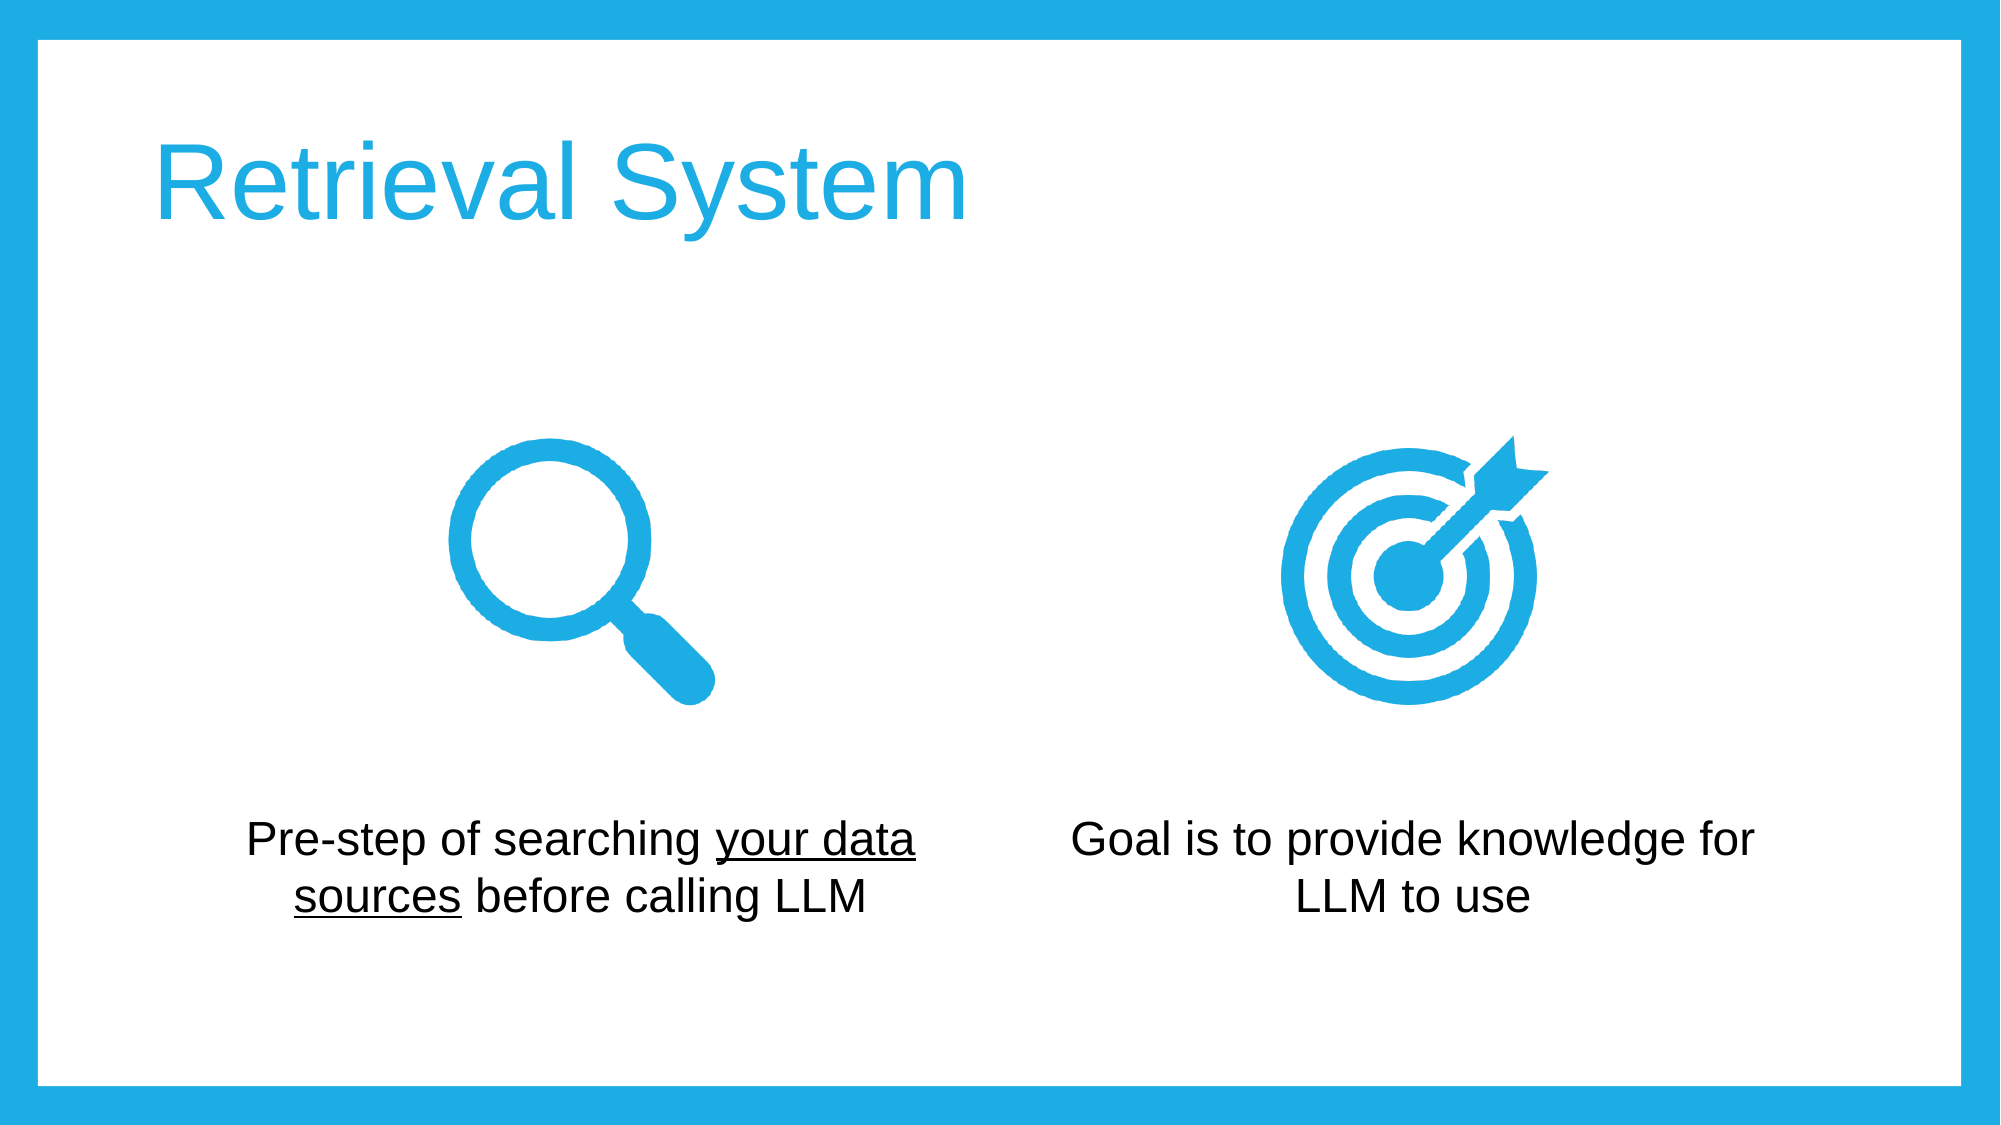

# Retrieval System
Pre-step of searching your data sources before calling LLM
Goal is to provide knowledge for LLM to use